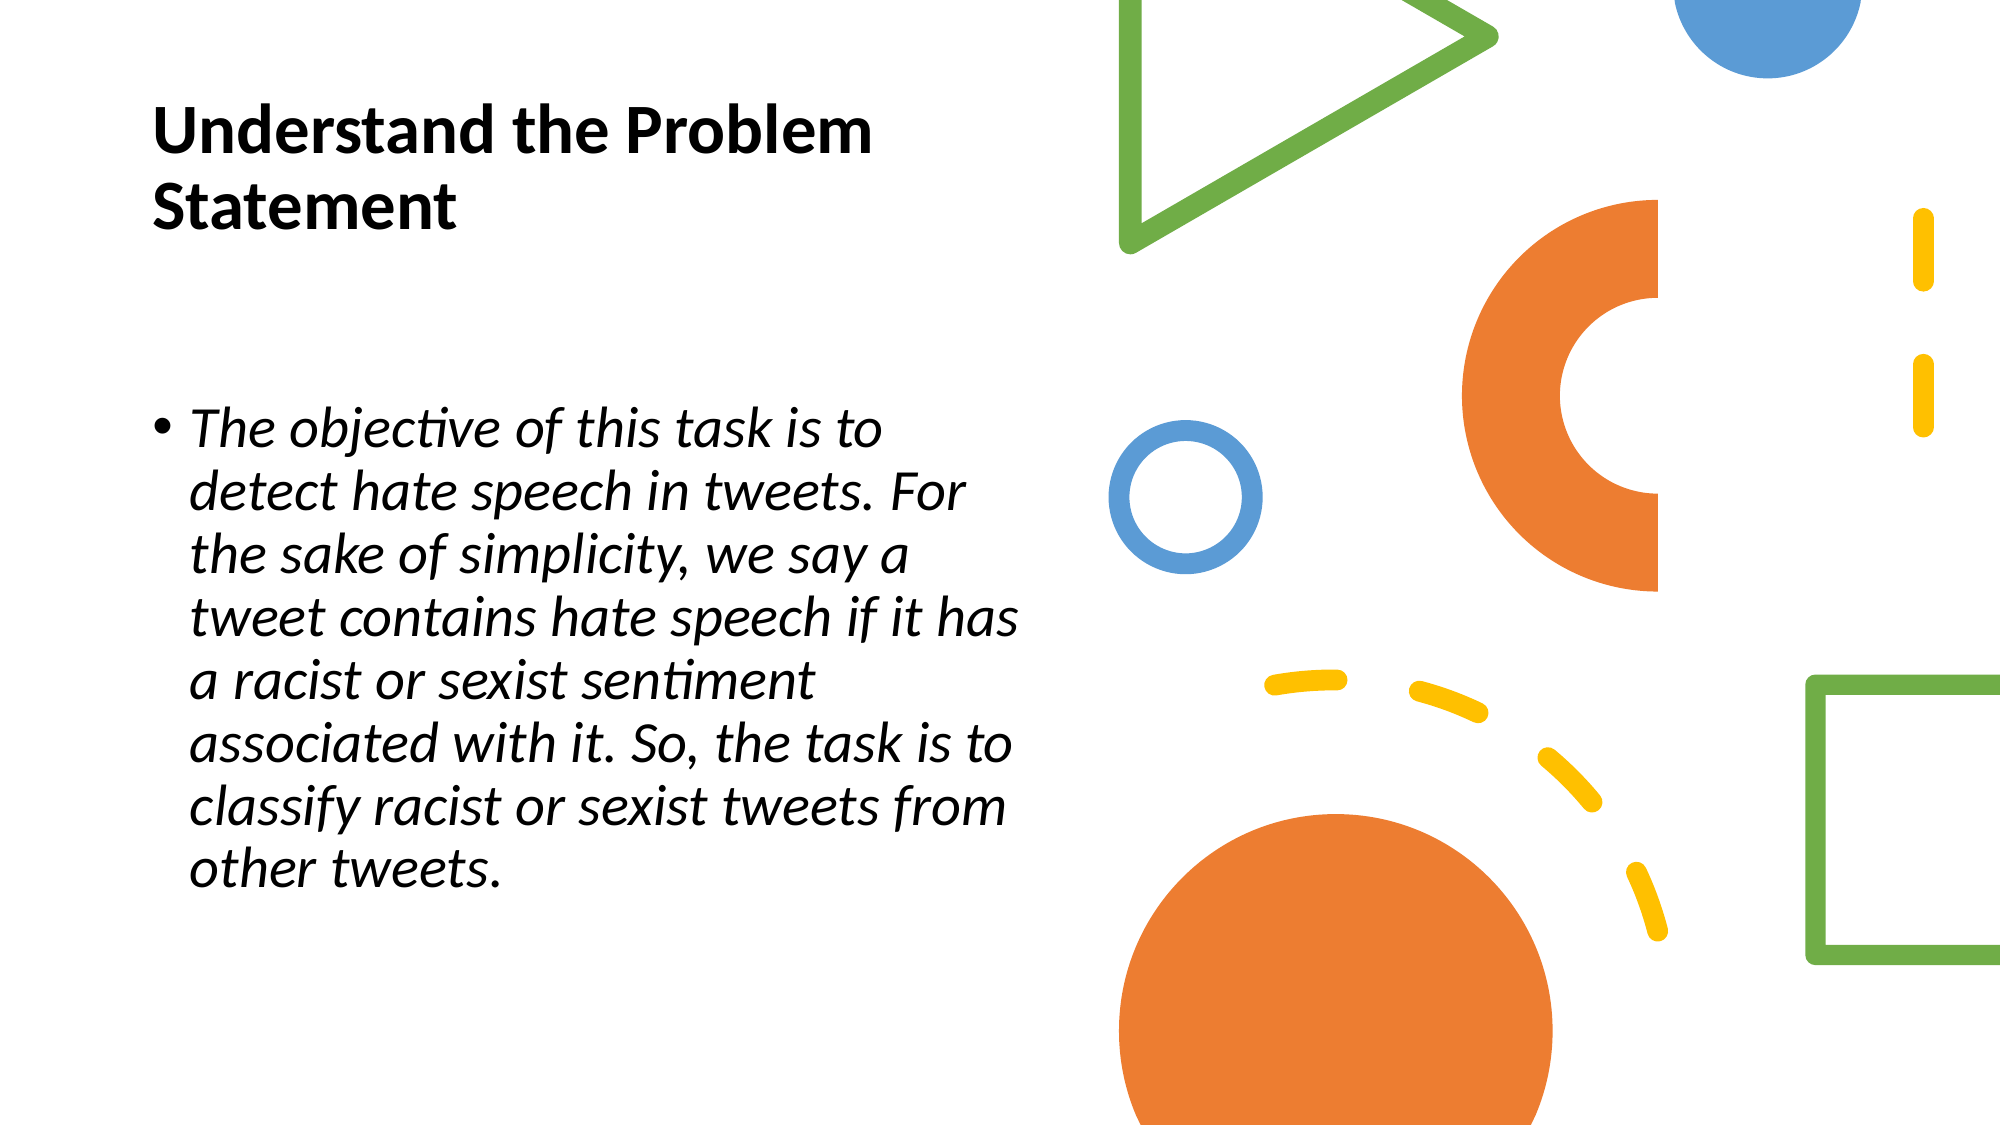

# Understand the Problem Statement

The objective of this task is to detect hate speech in tweets. For the sake of simplicity, we say a tweet contains hate speech if it has a racist or sexist sentiment associated with it. So, the task is to classify racist or sexist tweets from other tweets.